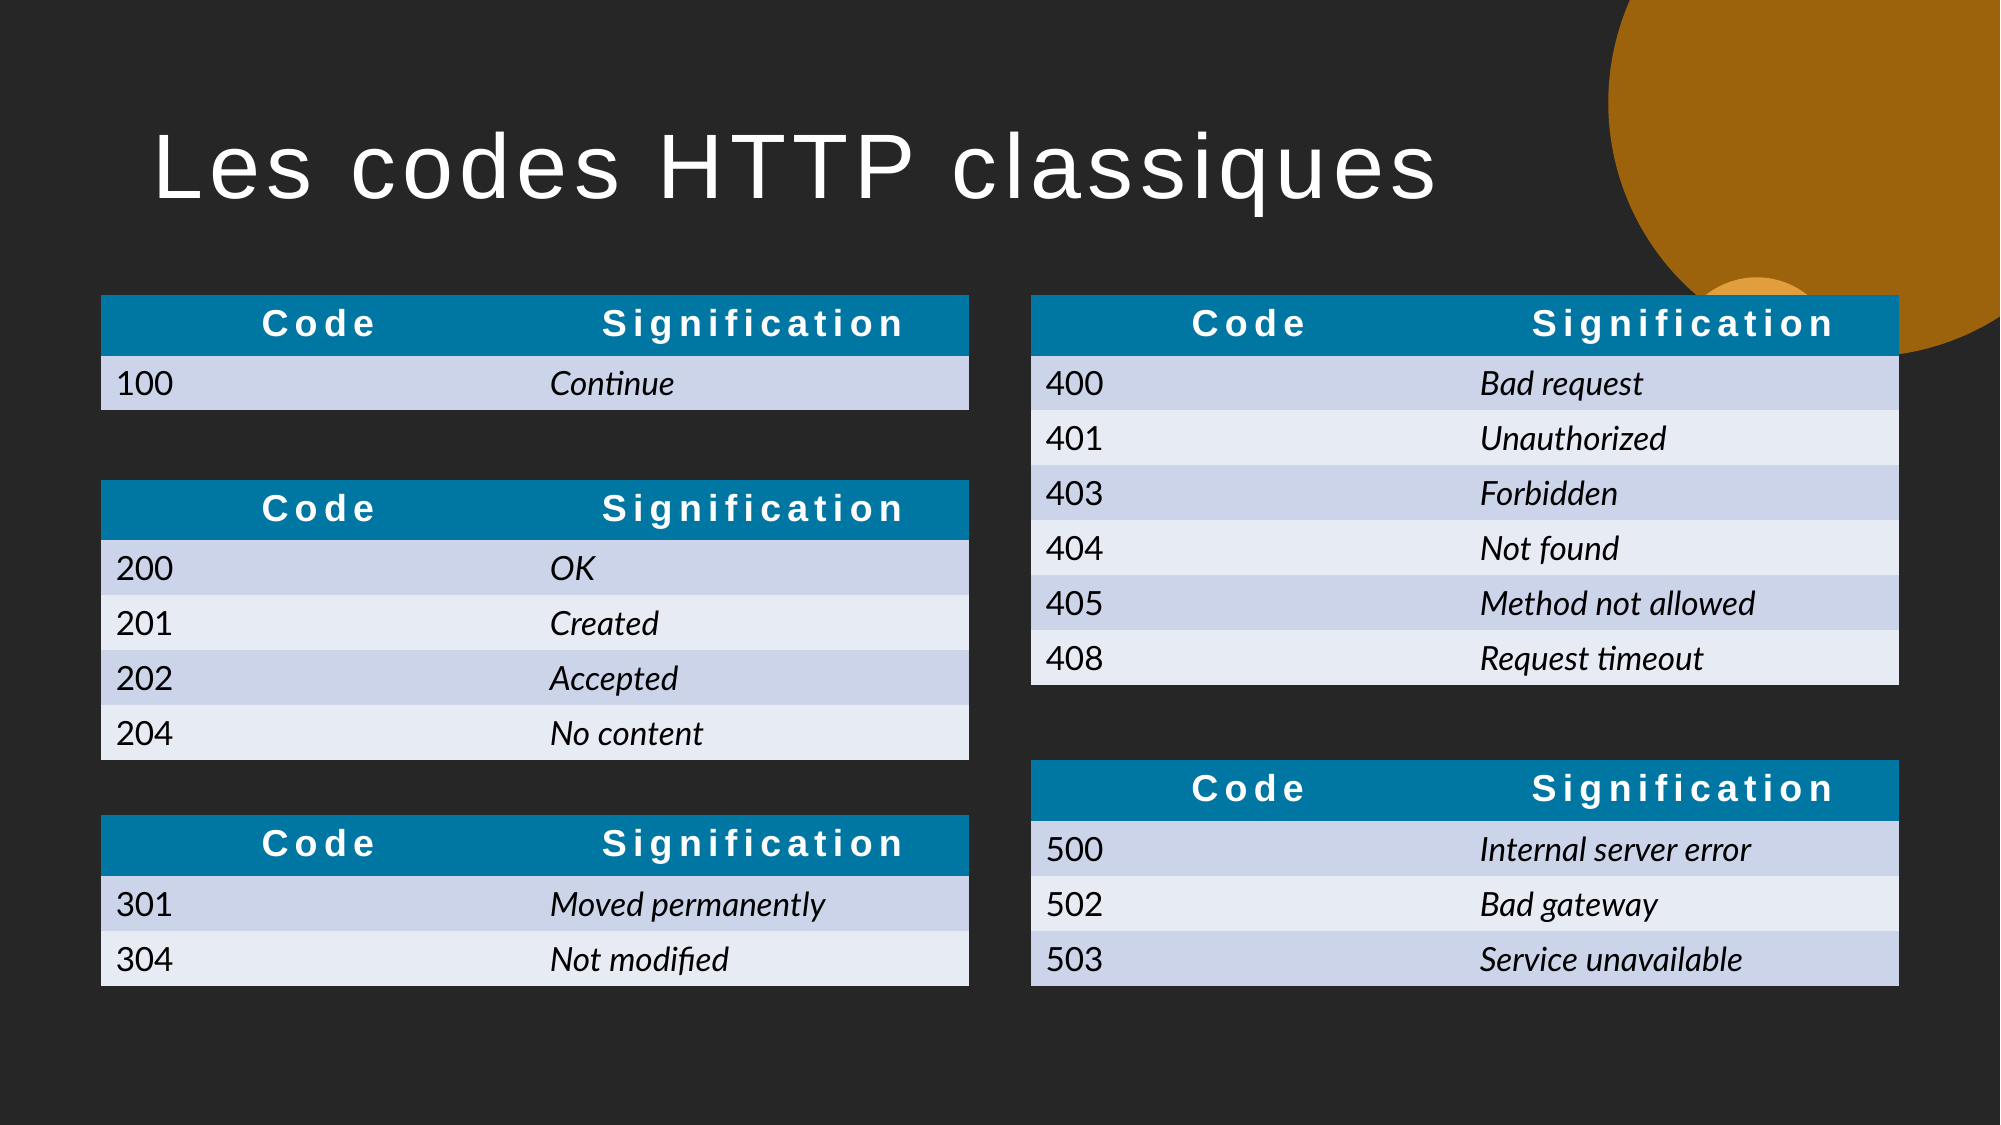

# Les codes HTTP classiques

| Code | Signification |
| --- | --- |
| 100 | Continue |
| Code | Signification |
| --- | --- |
| 400 | Bad request |
| 401 | Unauthorized |
| 403 | Forbidden |
| 404 | Not found |
| 405 | Method not allowed |
| 408 | Request timeout |
| Code | Signification |
| --- | --- |
| 200 | OK |
| 201 | Created |
| 202 | Accepted |
| 204 | No content |
| Code | Signification |
| --- | --- |
| 500 | Internal server error |
| 502 | Bad gateway |
| 503 | Service unavailable |
| Code | Signification |
| --- | --- |
| 301 | Moved permanently |
| 304 | Not modified |
8